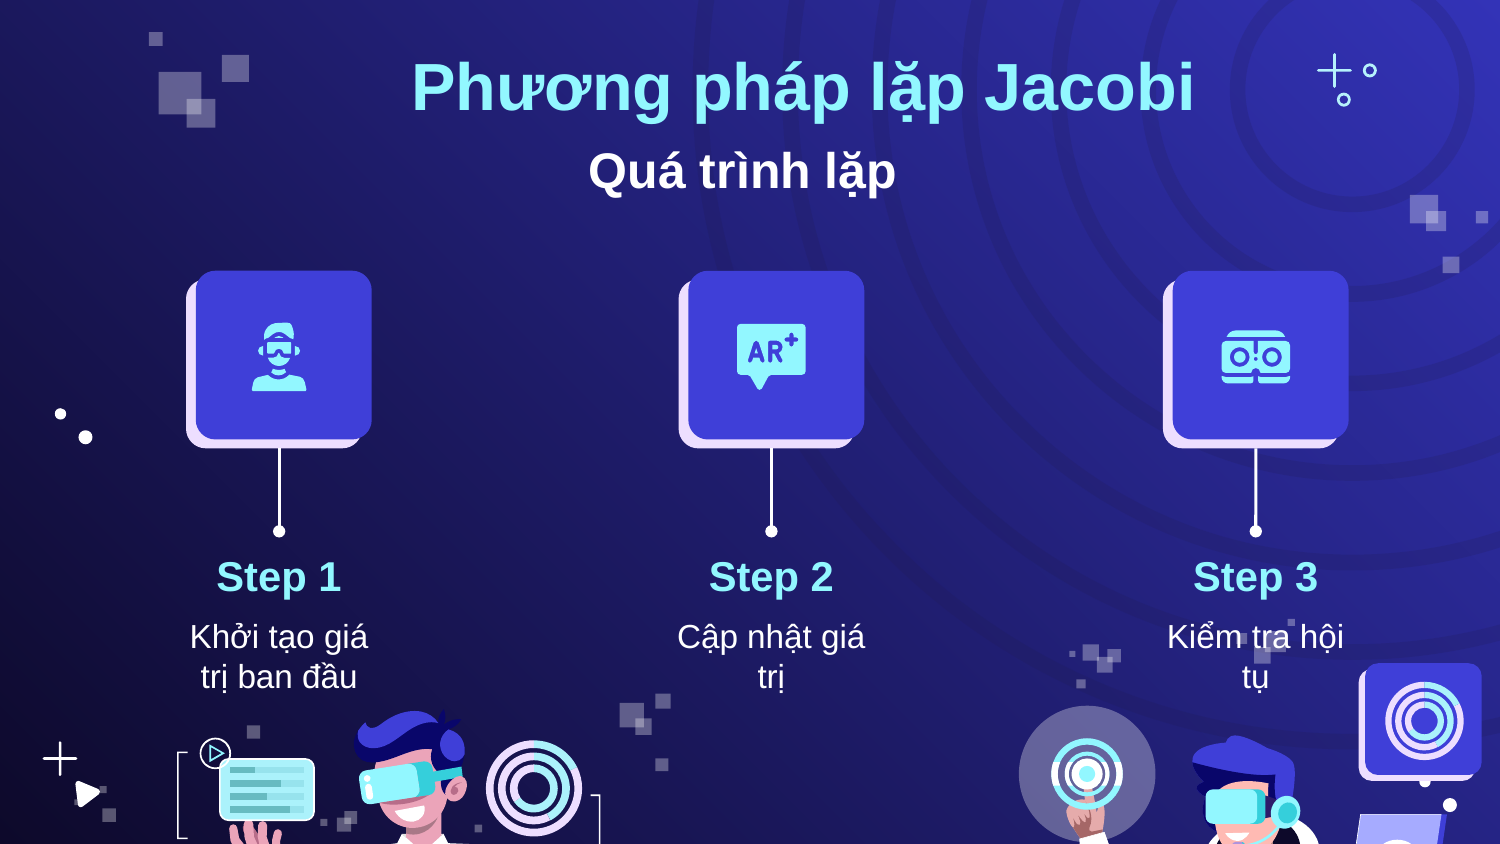

# Phương pháp lặp Jacobi
Quá trình lặp

Step 1
Step 2
Step 3
Khởi tạo giá trị ban đầu
Cập nhật giá trị
Kiểm tra hội tụ